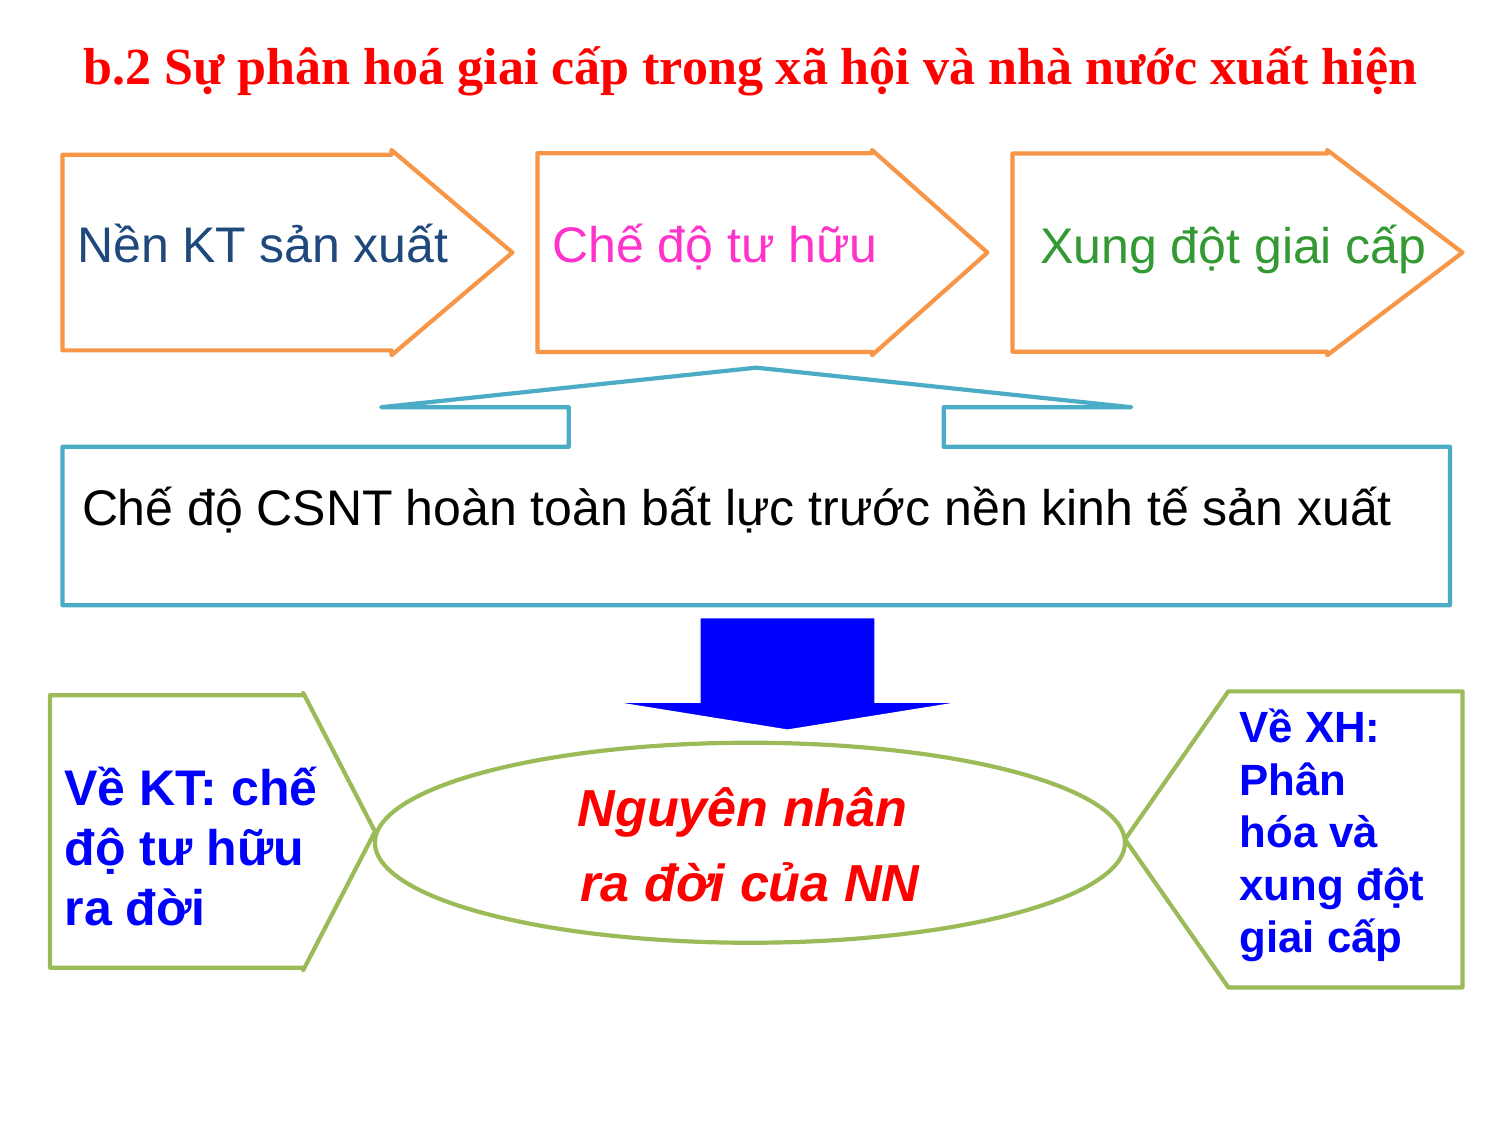

b.2 Sự phân hoá giai cấp trong xã hội và nhà nước xuất hiện

Nền KT sản xuất
Chế độ tư hữu
Xung đột giai cấp

Chế độ CSNT hoàn toàn bất lực trước nền kinh tế sản xuất

Về XH: Phân hóa và xung đột giai cấp

Nguyên nhân
ra đời của NN
Về KT: chế độ tư hữu ra đời